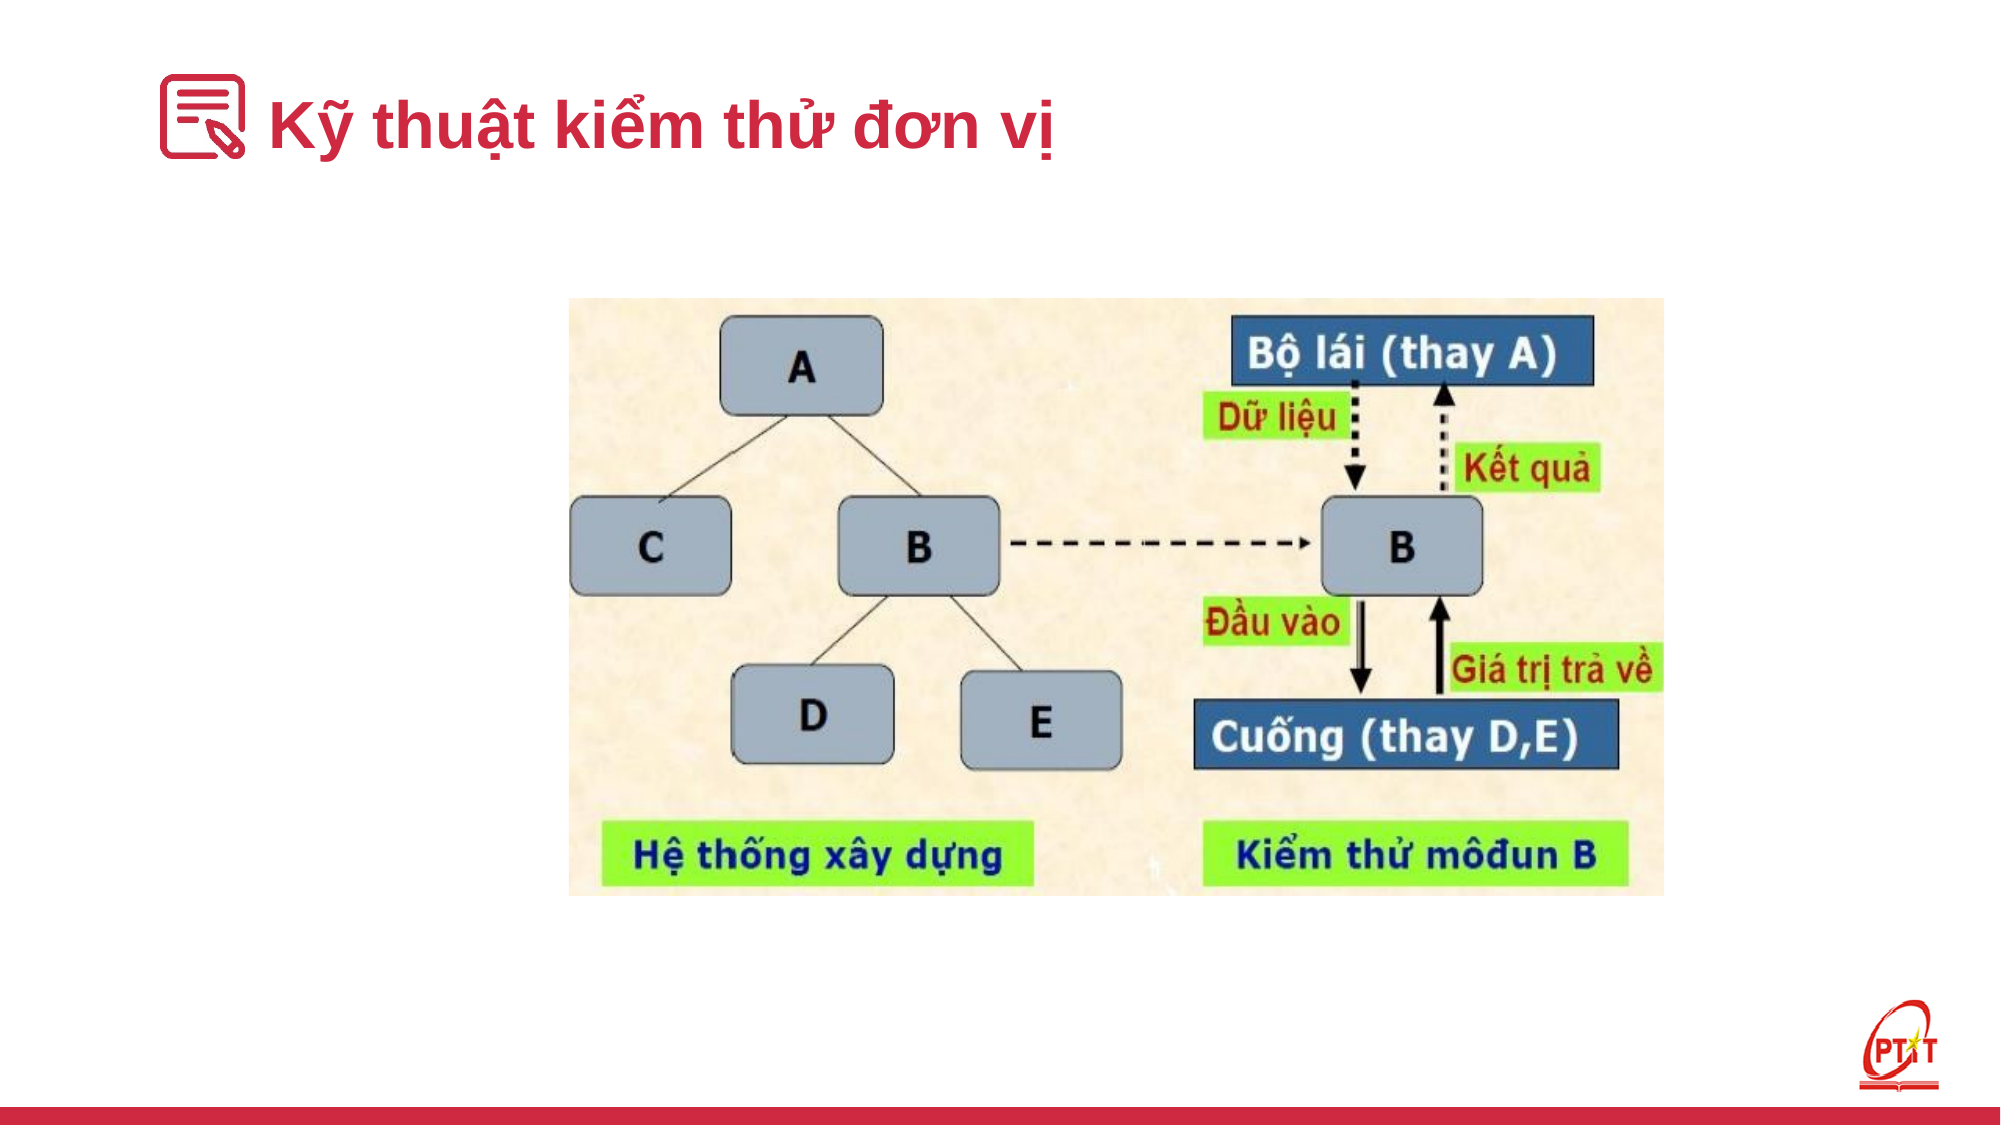

# Kỹ thuật kiểm thử đơn vị